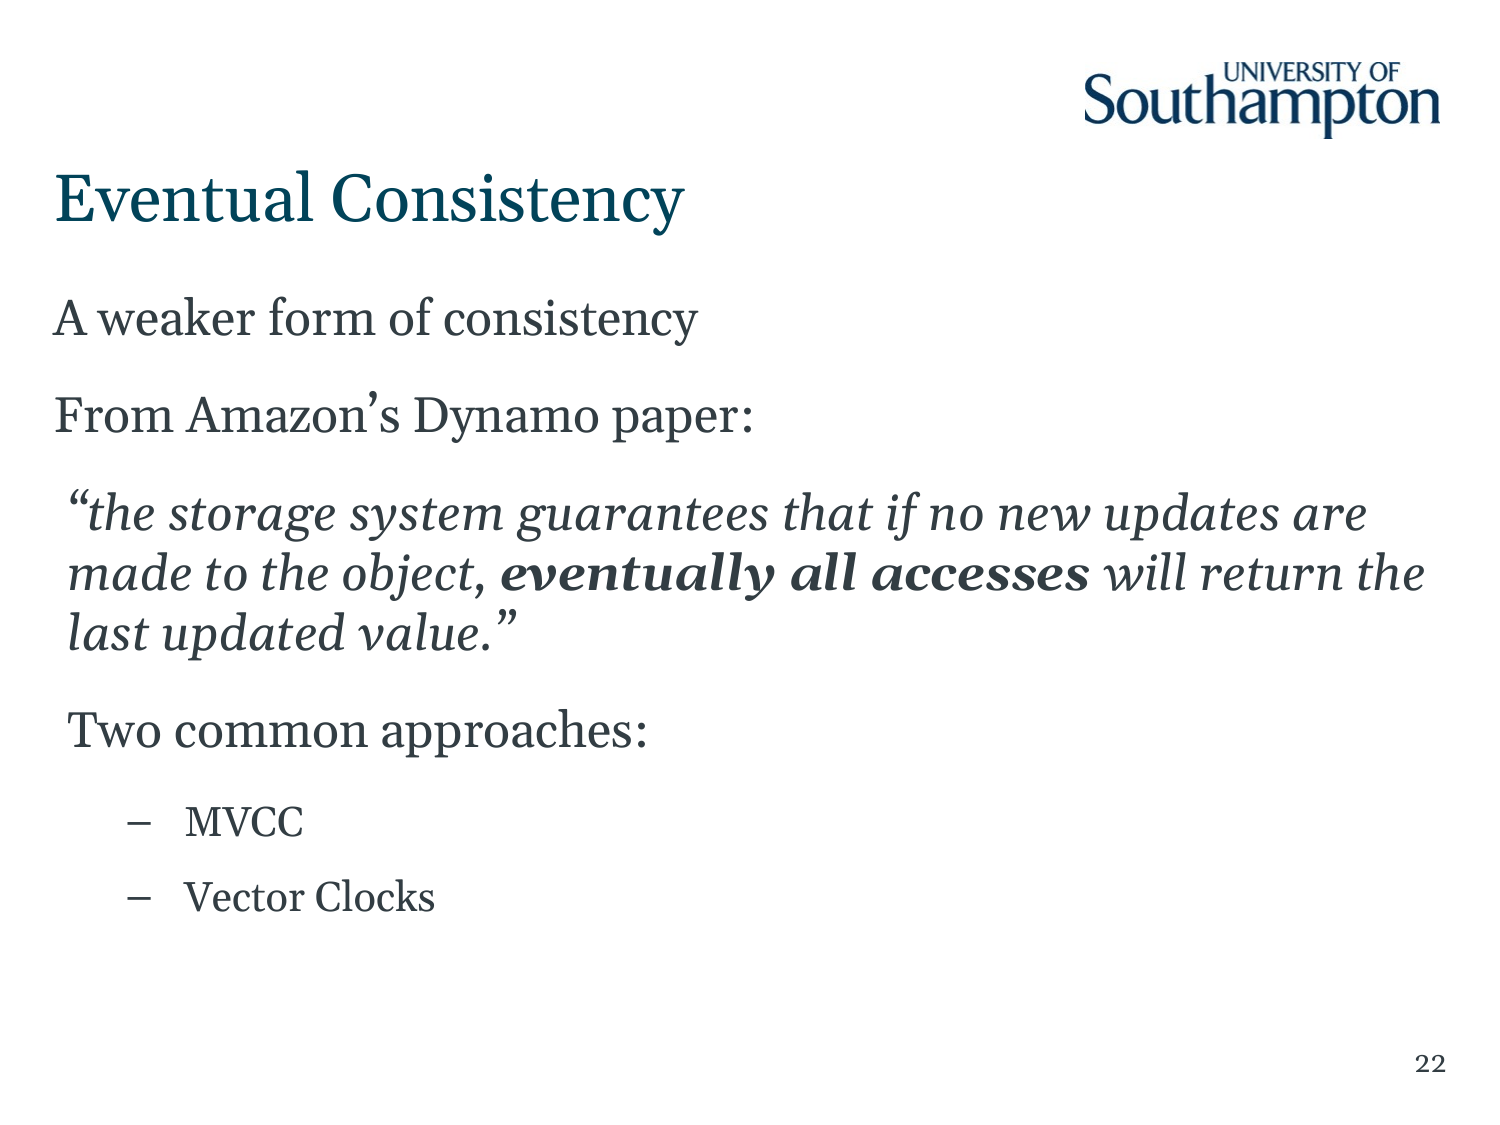

# Eventual Consistency
A weaker form of consistency
From Amazon’s Dynamo paper:
“the storage system guarantees that if no new updates are made to the object, eventually all accesses will return the last updated value.”
Two common approaches:
MVCC
Vector Clocks
22